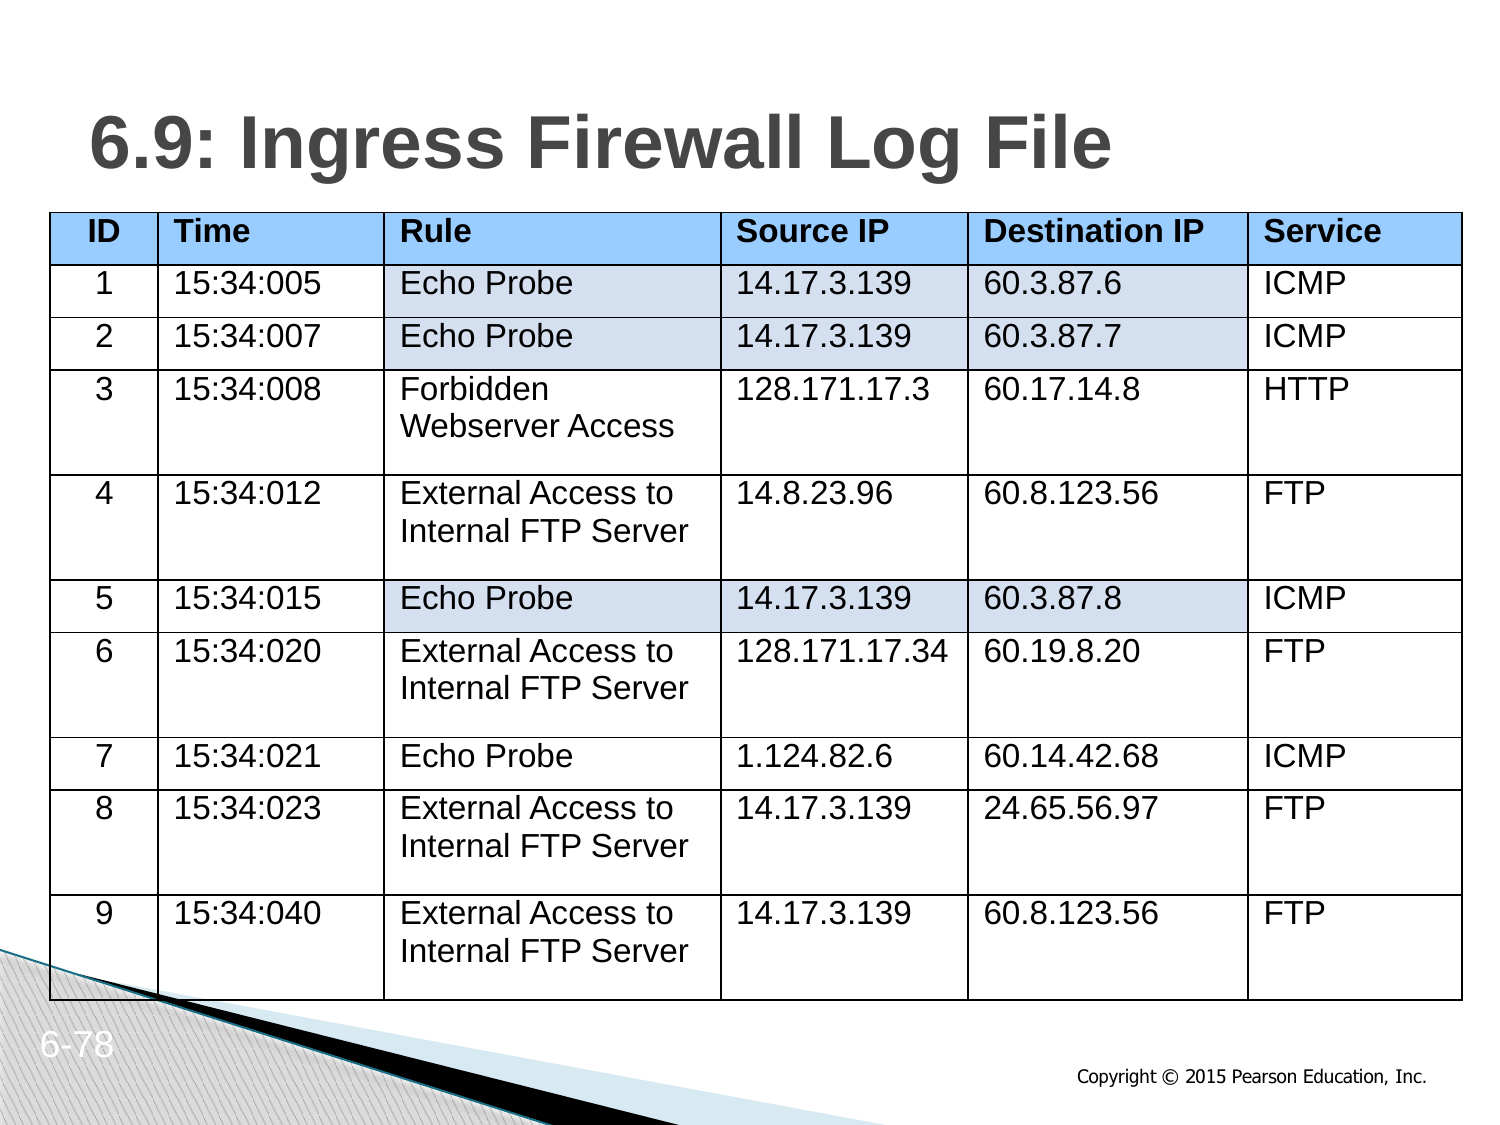

# 6.9: Ingress Firewall Log File
| ID | Time | Rule | Source IP | Destination IP | Service |
| --- | --- | --- | --- | --- | --- |
| 1 | 15:34:005 | Echo Probe | 14.17.3.139 | 60.3.87.6 | ICMP |
| 2 | 15:34:007 | Echo Probe | 14.17.3.139 | 60.3.87.7 | ICMP |
| 3 | 15:34:008 | Forbidden Webserver Access | 128.171.17.3 | 60.17.14.8 | HTTP |
| 4 | 15:34:012 | External Access to Internal FTP Server | 14.8.23.96 | 60.8.123.56 | FTP |
| 5 | 15:34:015 | Echo Probe | 14.17.3.139 | 60.3.87.8 | ICMP |
| 6 | 15:34:020 | External Access to Internal FTP Server | 128.171.17.34 | 60.19.8.20 | FTP |
| 7 | 15:34:021 | Echo Probe | 1.124.82.6 | 60.14.42.68 | ICMP |
| 8 | 15:34:023 | External Access to Internal FTP Server | 14.17.3.139 | 24.65.56.97 | FTP |
| 9 | 15:34:040 | External Access to Internal FTP Server | 14.17.3.139 | 60.8.123.56 | FTP |
6-78